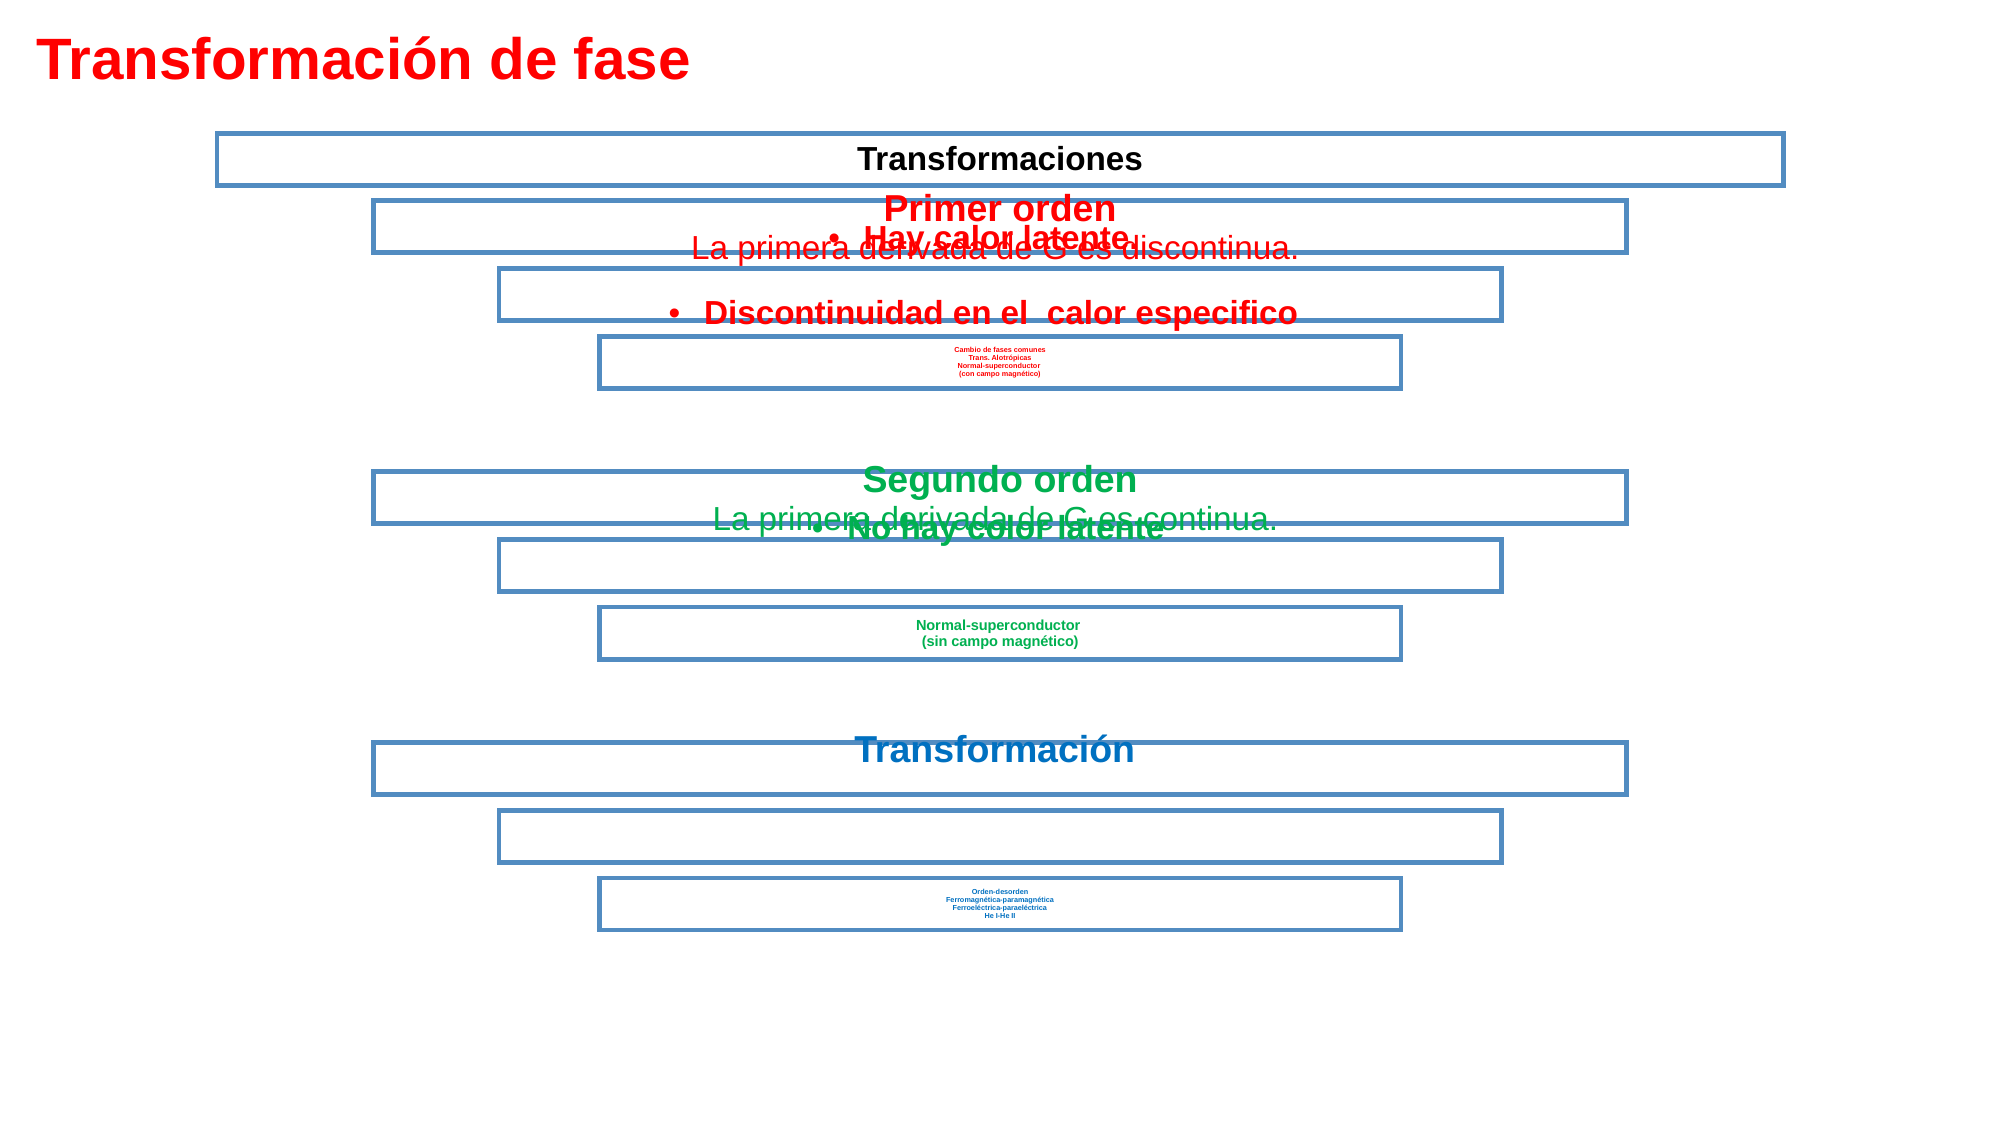

# Transformación de fase
Transformaciones
Primer orden
Segundo orden
Discontinuidad en el  calor especifico
Discontinuidad en el  calor especifico
Transformación
Transformación
Cambio de fases comunes
Trans. Alotrópicas
Normal-superconductor
(con campo magnético)
Normal-superconductor
(sin campo magnético)
Orden-desorden
Ferromagnética-paramagnética
Ferroeléctrica-paraeléctrica
He I-He II